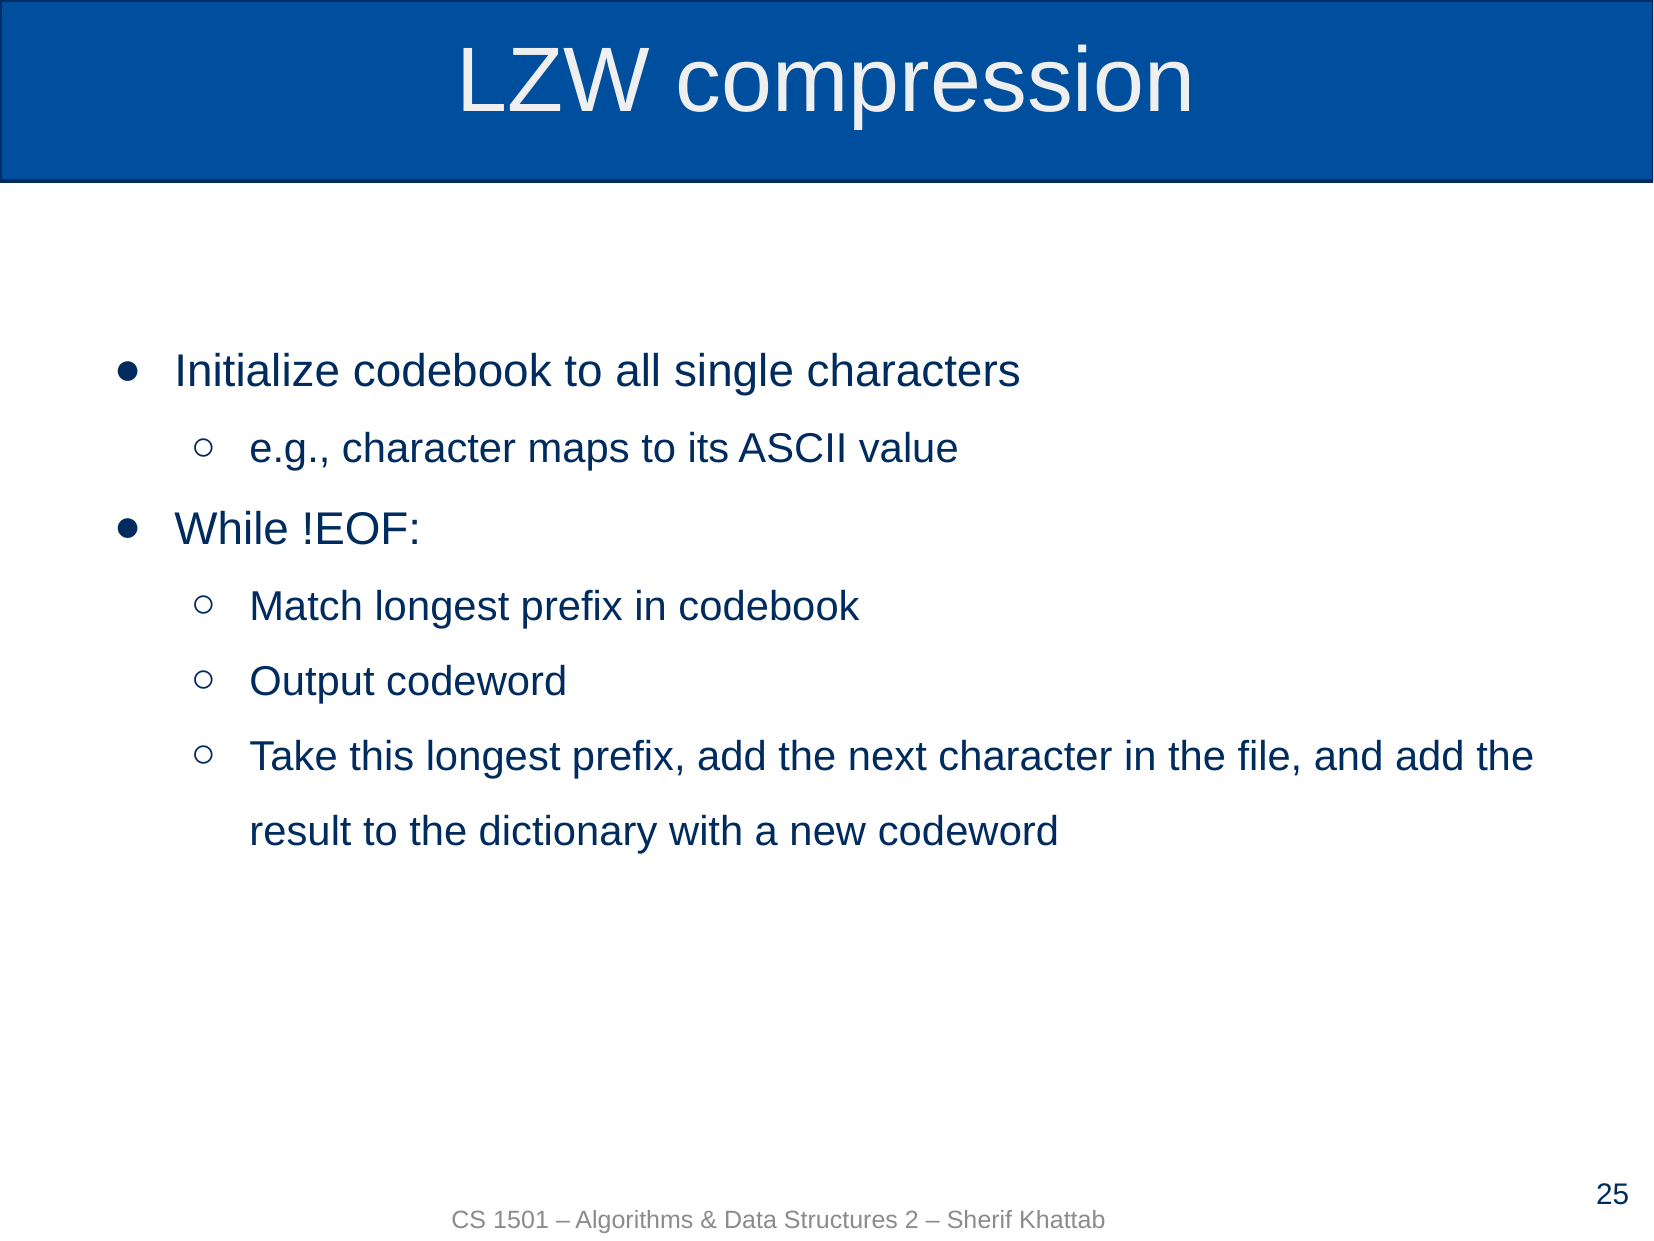

# LZW compression
Initialize codebook to all single characters
e.g., character maps to its ASCII value
While !EOF:
Match longest prefix in codebook
Output codeword
Take this longest prefix, add the next character in the file, and add the result to the dictionary with a new codeword
25
CS 1501 – Algorithms & Data Structures 2 – Sherif Khattab